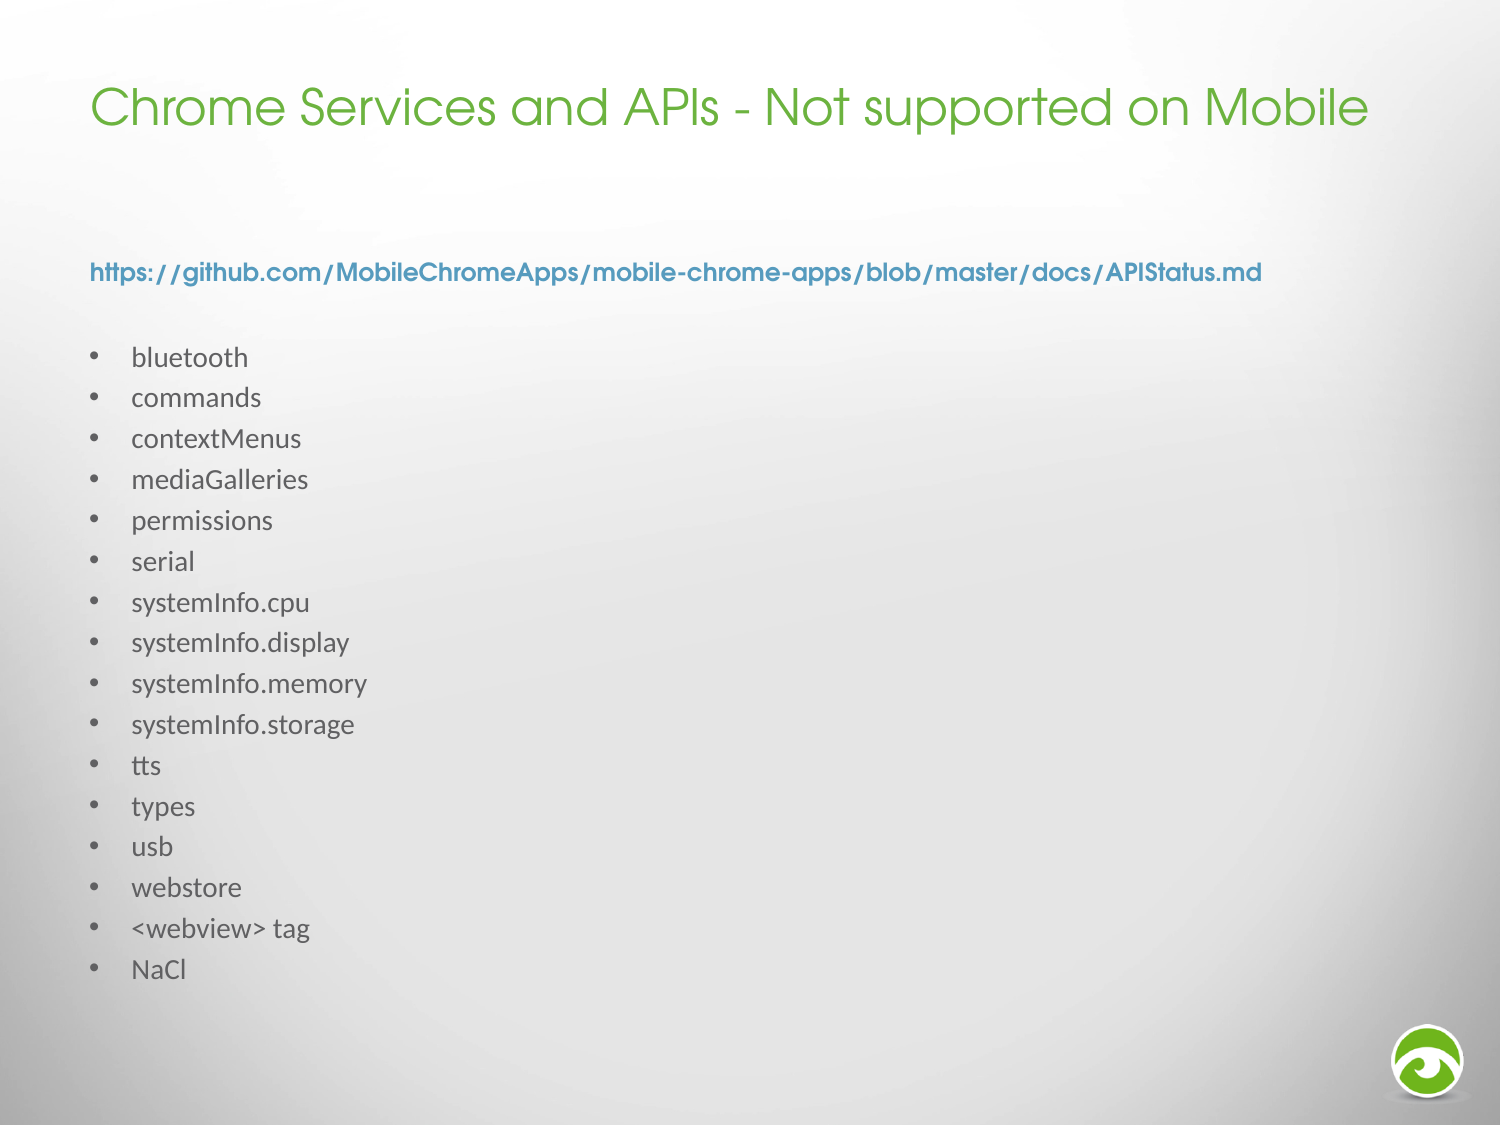

# Chrome Services and APIs - Not supported on Mobile
https://github.com/MobileChromeApps/mobile-chrome-apps/blob/master/docs/APIStatus.md
bluetooth
commands
contextMenus
mediaGalleries
permissions
serial
systemInfo.cpu
systemInfo.display
systemInfo.memory
systemInfo.storage
tts
types
usb
webstore
<webview> tag
NaCl